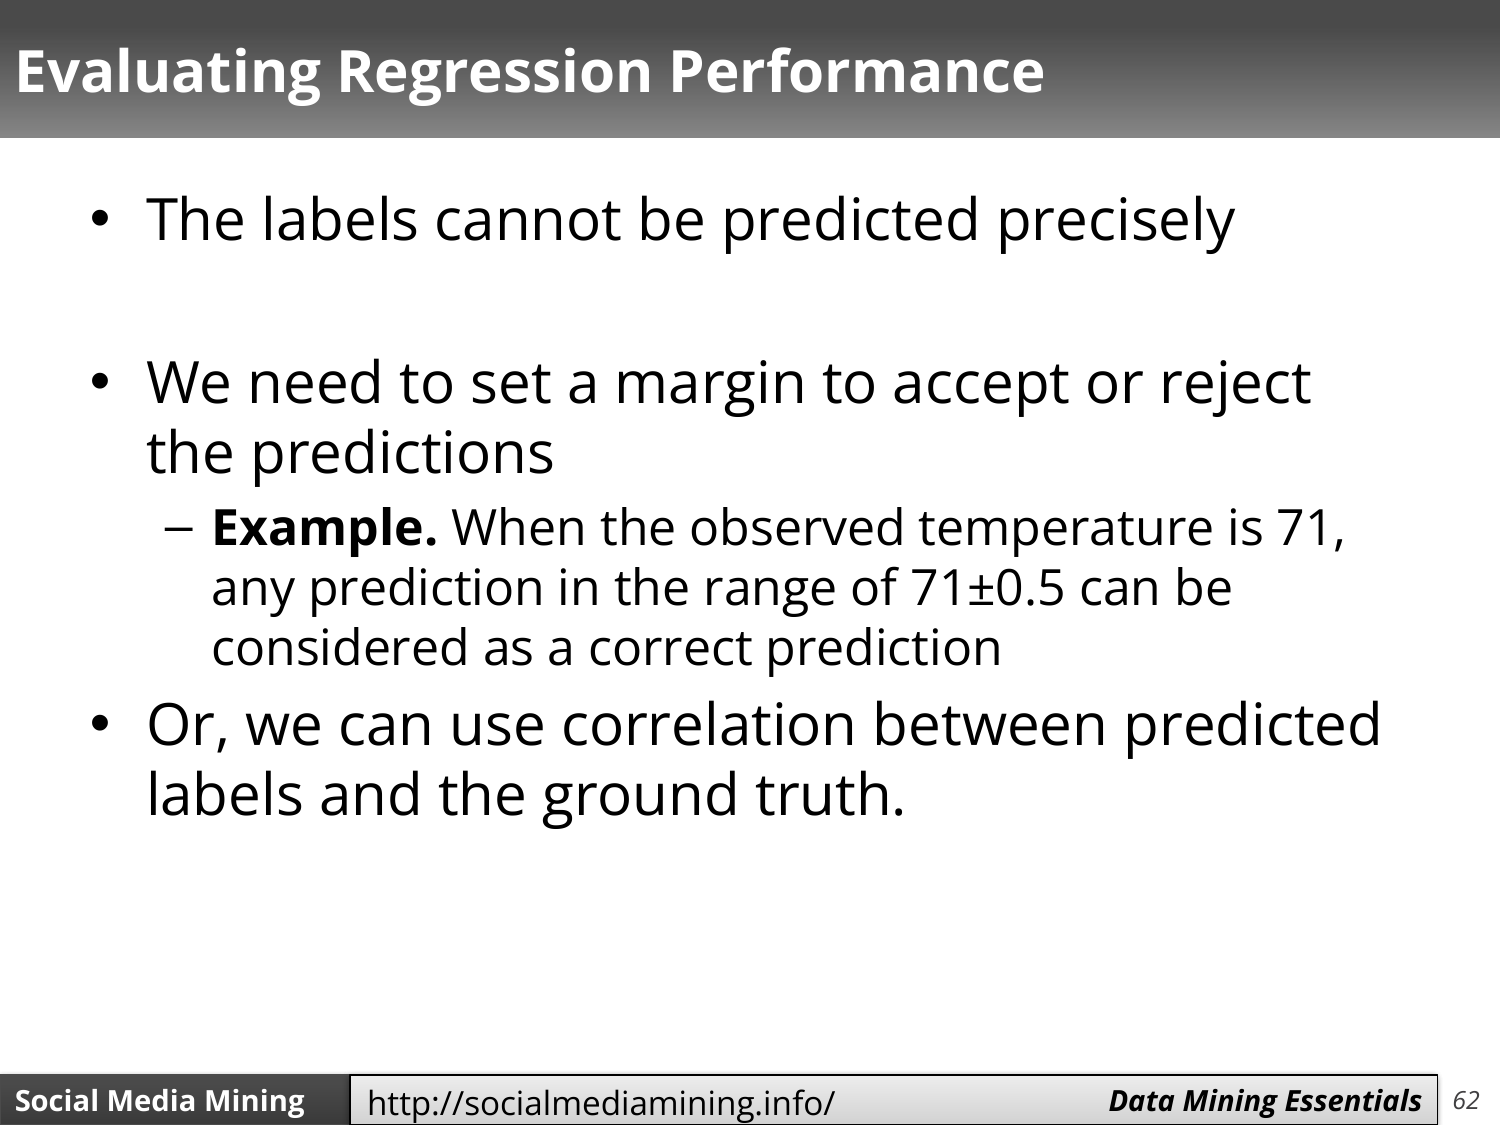

# Evaluating Regression Performance
The labels cannot be predicted precisely

We need to set a margin to accept or reject the predictions
Example. When the observed temperature is 71, any prediction in the range of 71±0.5 can be considered as a correct prediction
Or, we can use correlation between predicted labels and the ground truth.